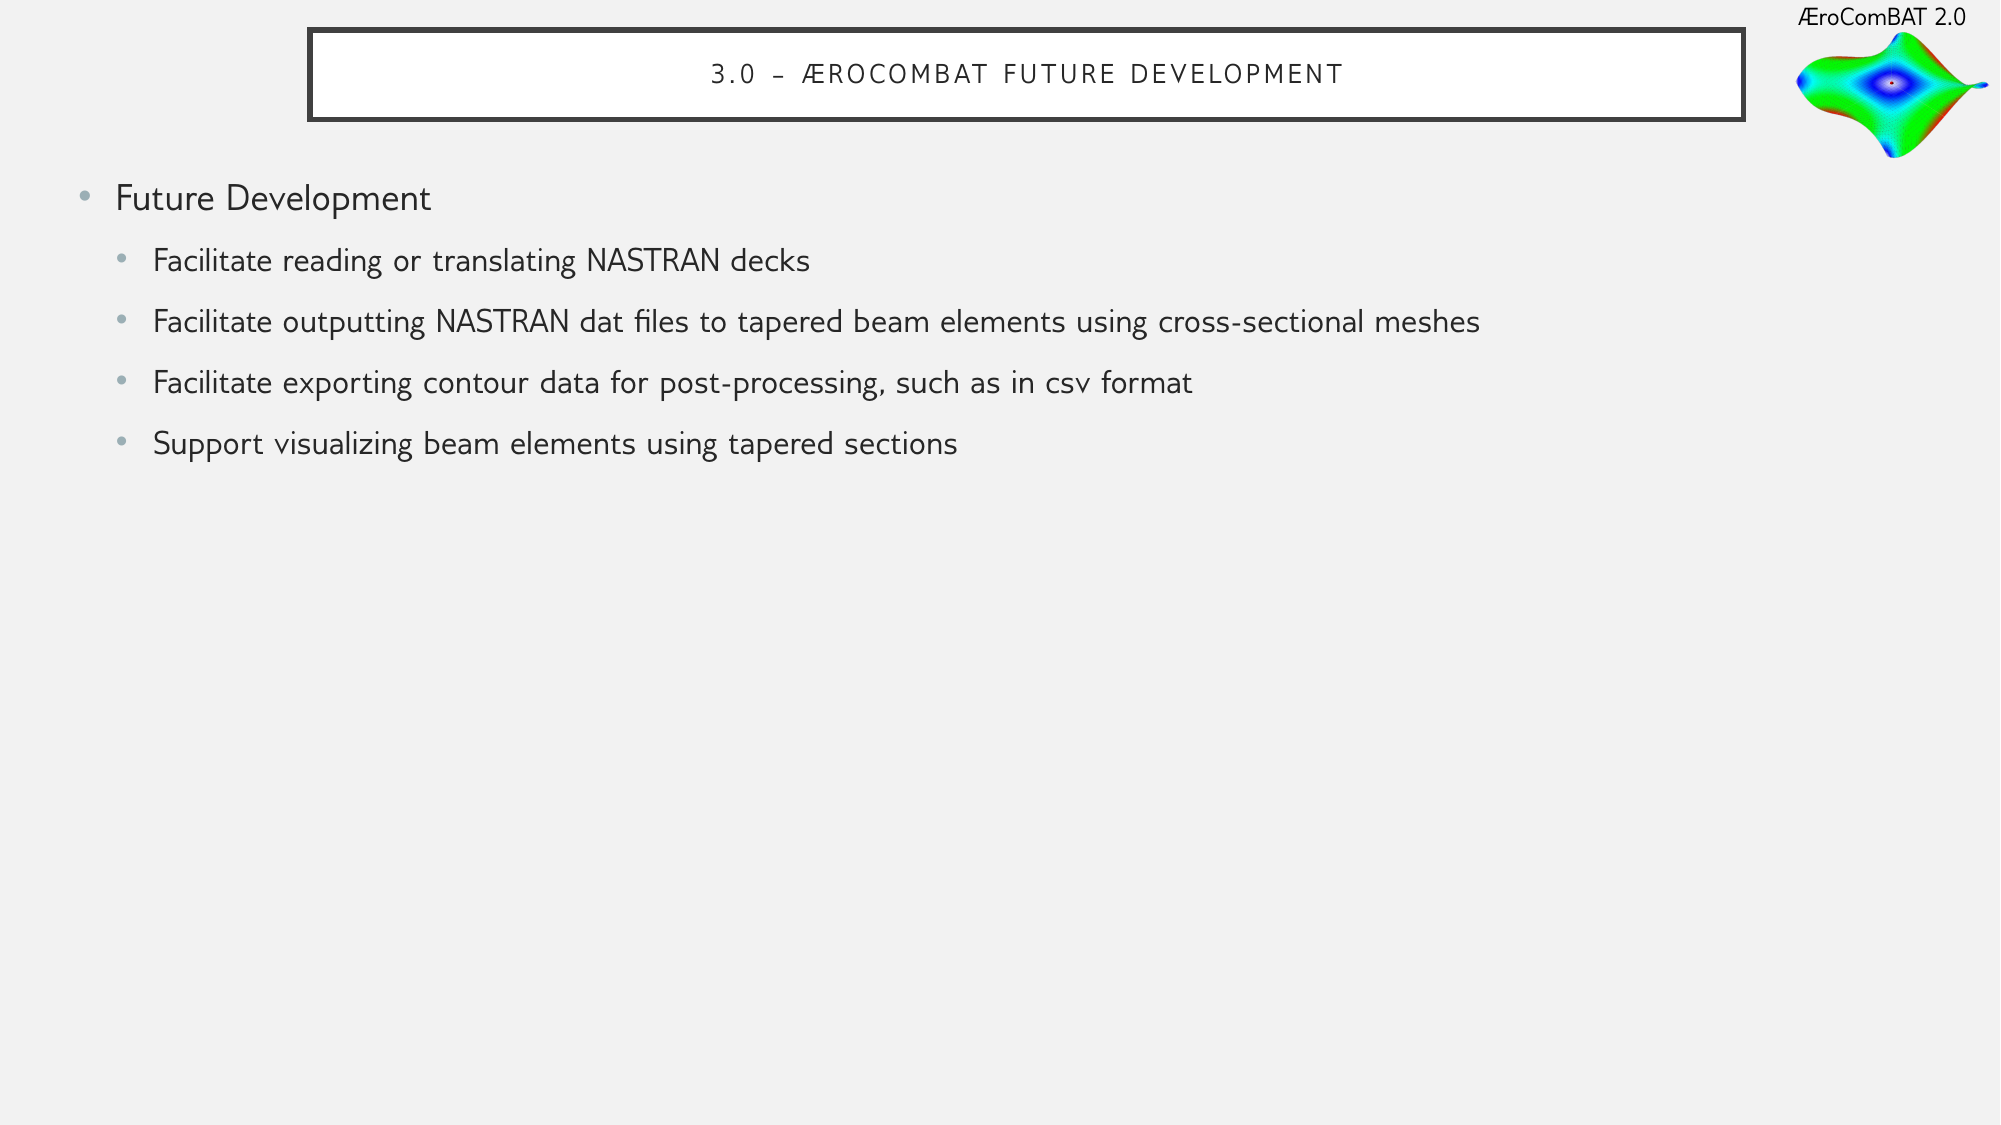

# 3.0 – AeroComBAT Future Development
Future Development
Facilitate reading or translating NASTRAN decks
Facilitate outputting NASTRAN dat files to tapered beam elements using cross-sectional meshes
Facilitate exporting contour data for post-processing, such as in csv format
Support visualizing beam elements using tapered sections